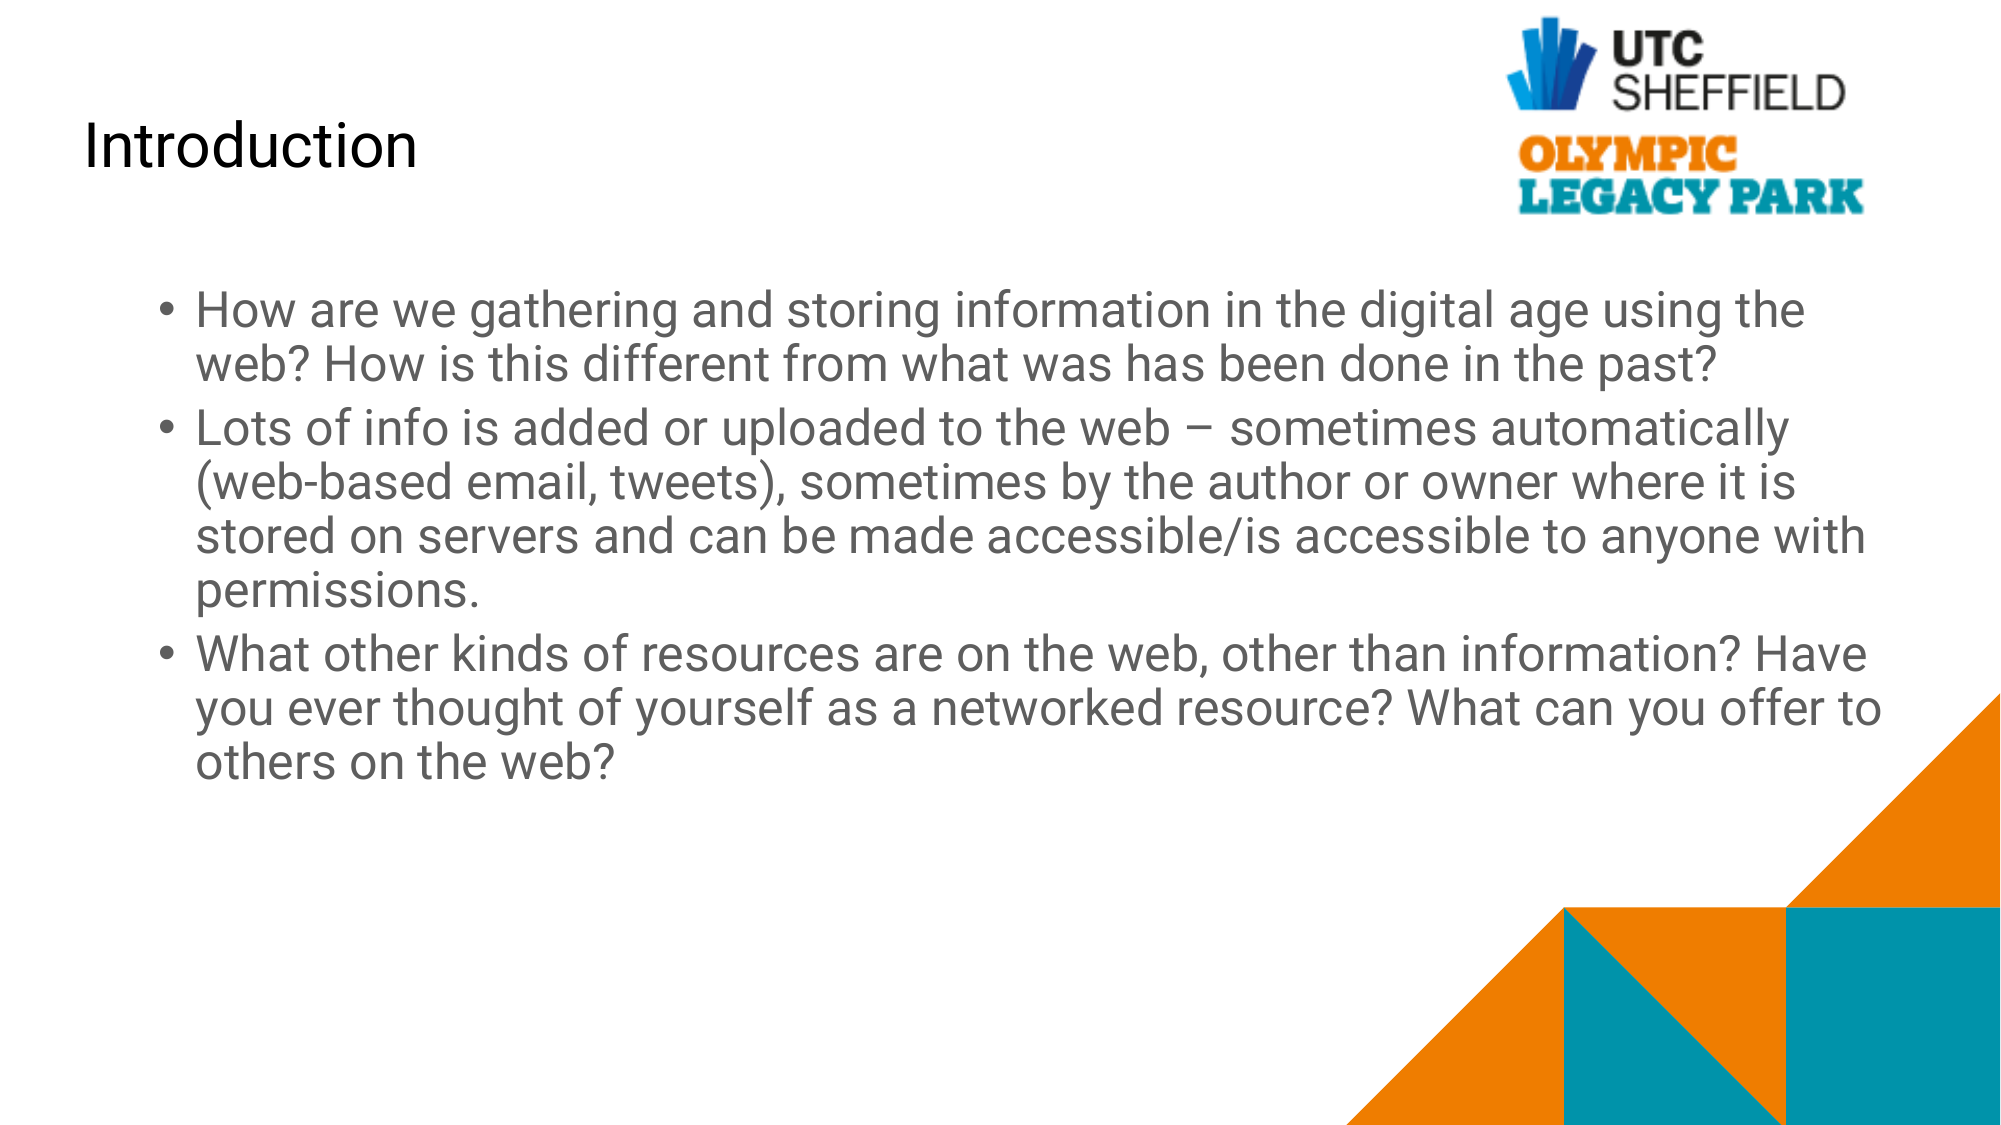

# Introduction
How are we gathering and storing information in the digital age using the web? How is this different from what was has been done in the past?
Lots of info is added or uploaded to the web – sometimes automatically (web-based email, tweets), sometimes by the author or owner where it is stored on servers and can be made accessible/is accessible to anyone with permissions.
What other kinds of resources are on the web, other than information? Have you ever thought of yourself as a networked resource? What can you offer to others on the web?